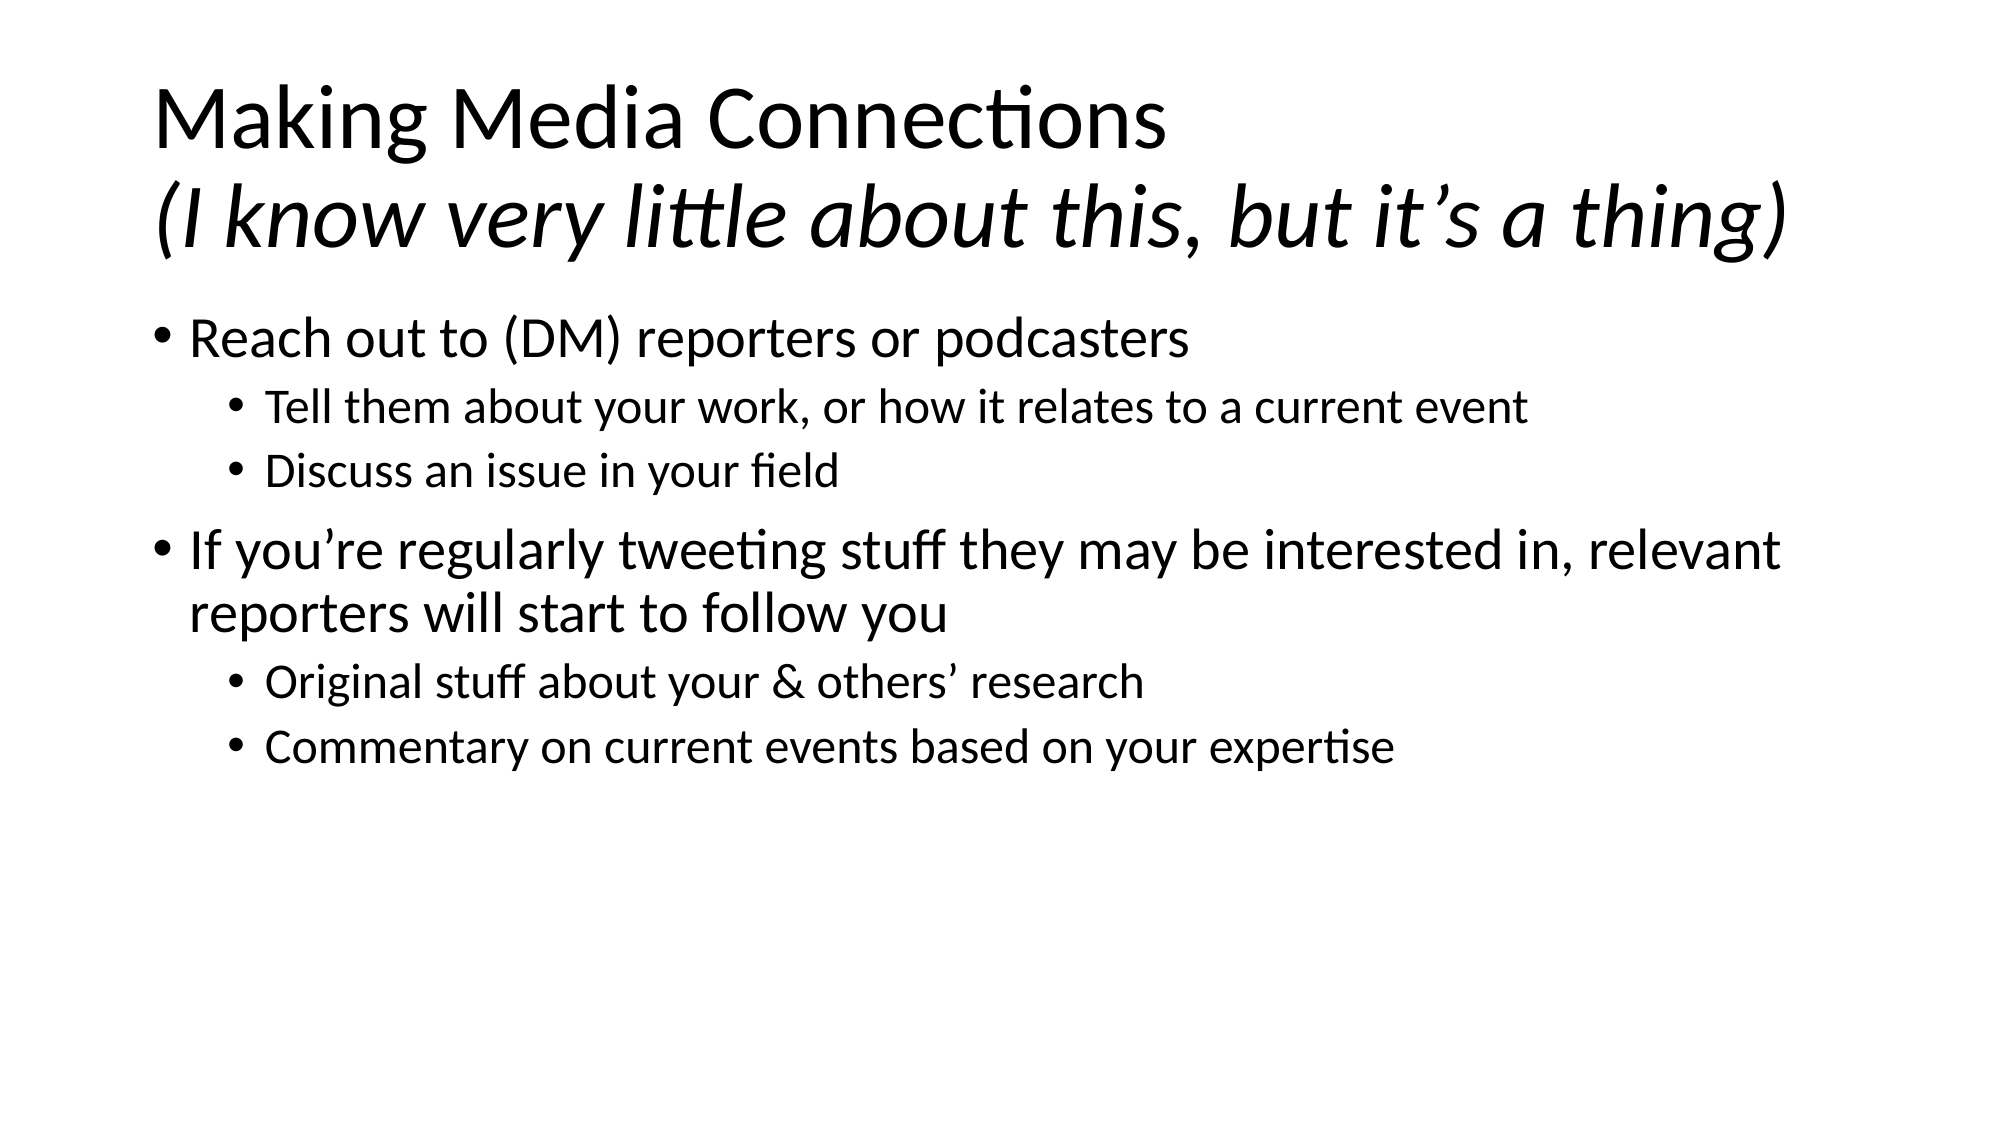

# Making Media Connections (I know very little about this, but it’s a thing)
Reach out to (DM) reporters or podcasters
Tell them about your work, or how it relates to a current event
Discuss an issue in your field
If you’re regularly tweeting stuff they may be interested in, relevant reporters will start to follow you
Original stuff about your & others’ research
Commentary on current events based on your expertise